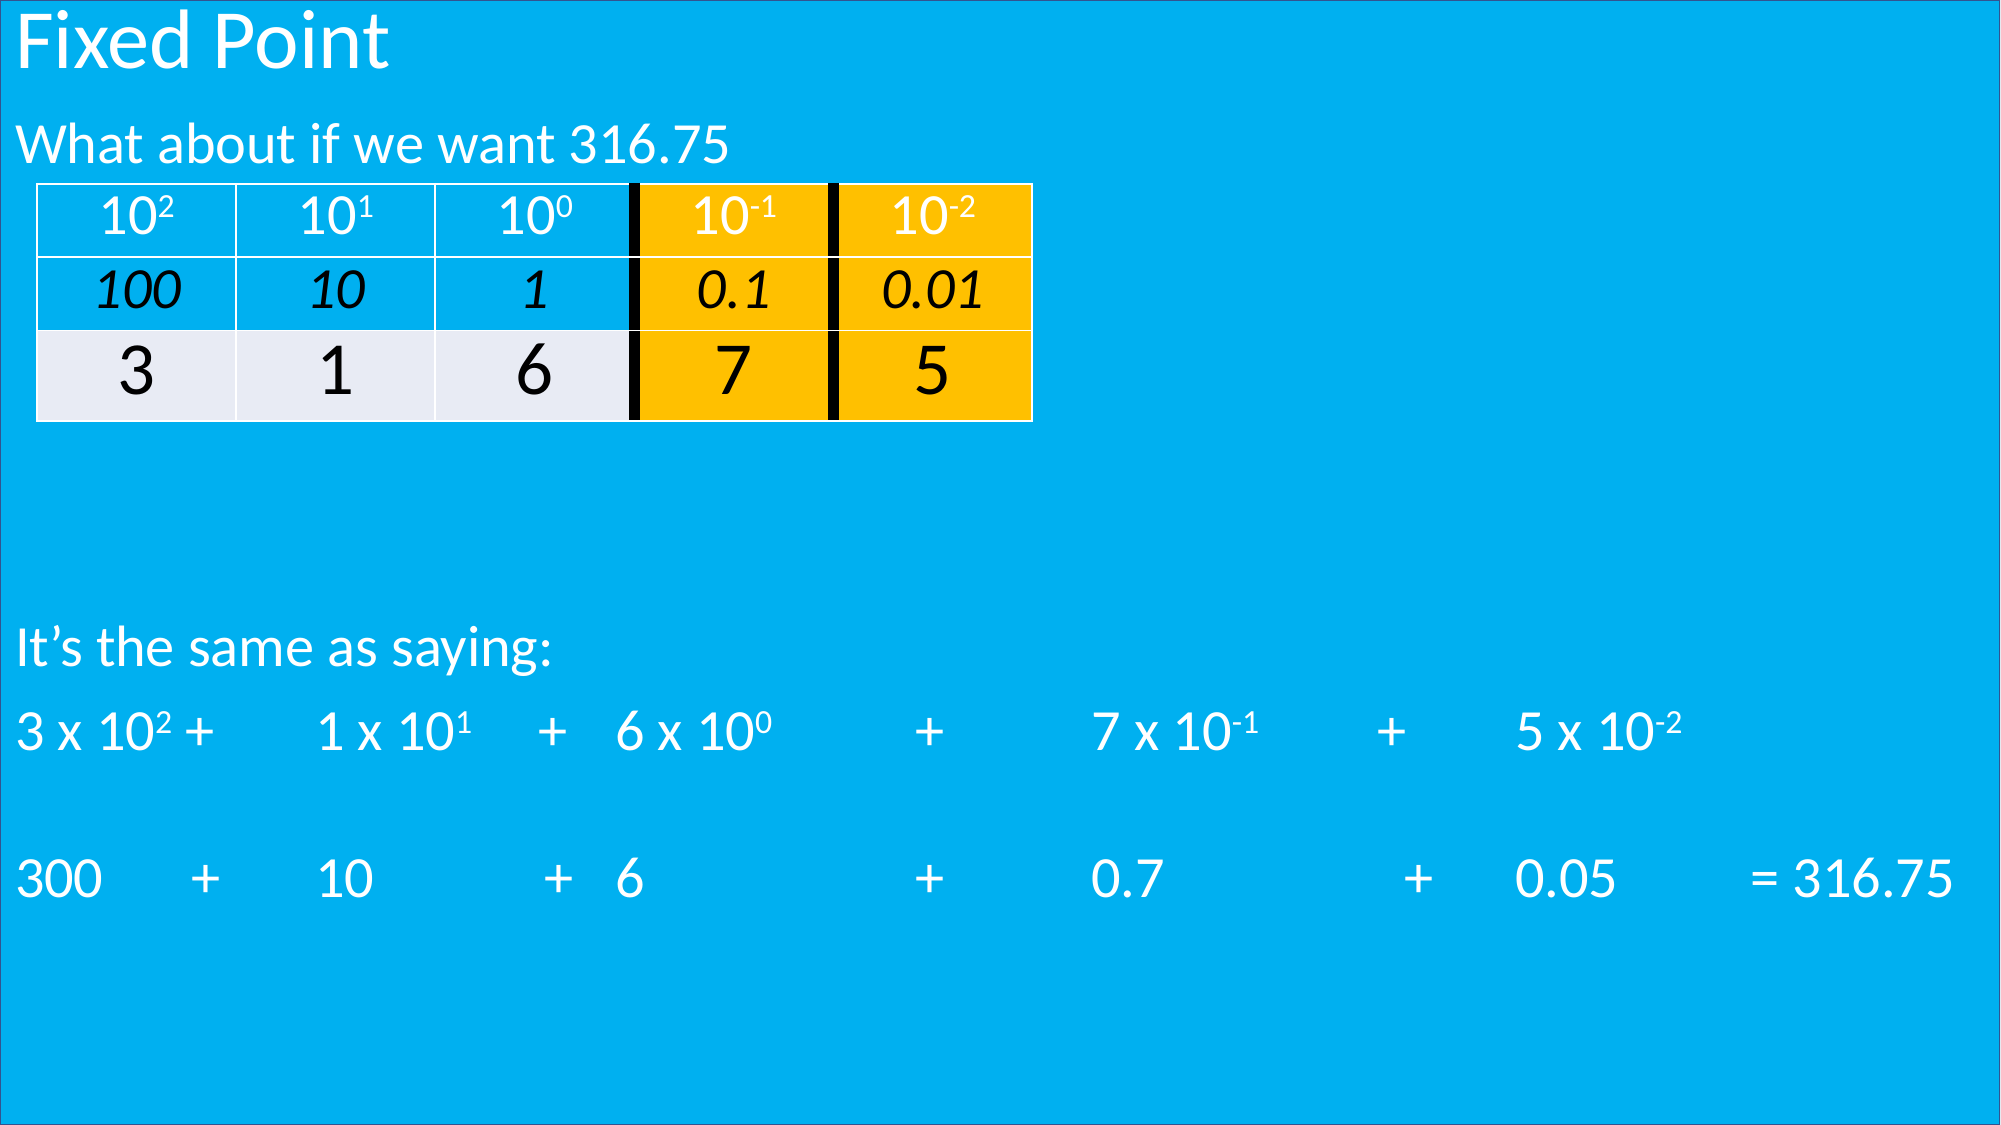

# Fixed Point
What about if we want 316.75

It’s the same as saying:
3 x 102 + 	1 x 101     + 	6 x 100      	+  	  7 x 10-1         +      	5 x 10-2
300 	  + 	10 	      + 	6 	      	+	  0.7	 	   +	0.05          = 316.75

| 102 | 101 | 100 | 10-1 | 10-2 |
| --- | --- | --- | --- | --- |
| 100 | 10 | 1 | 0.1 | 0.01 |
| 3 | 1 | 6 | 7 | 5 |